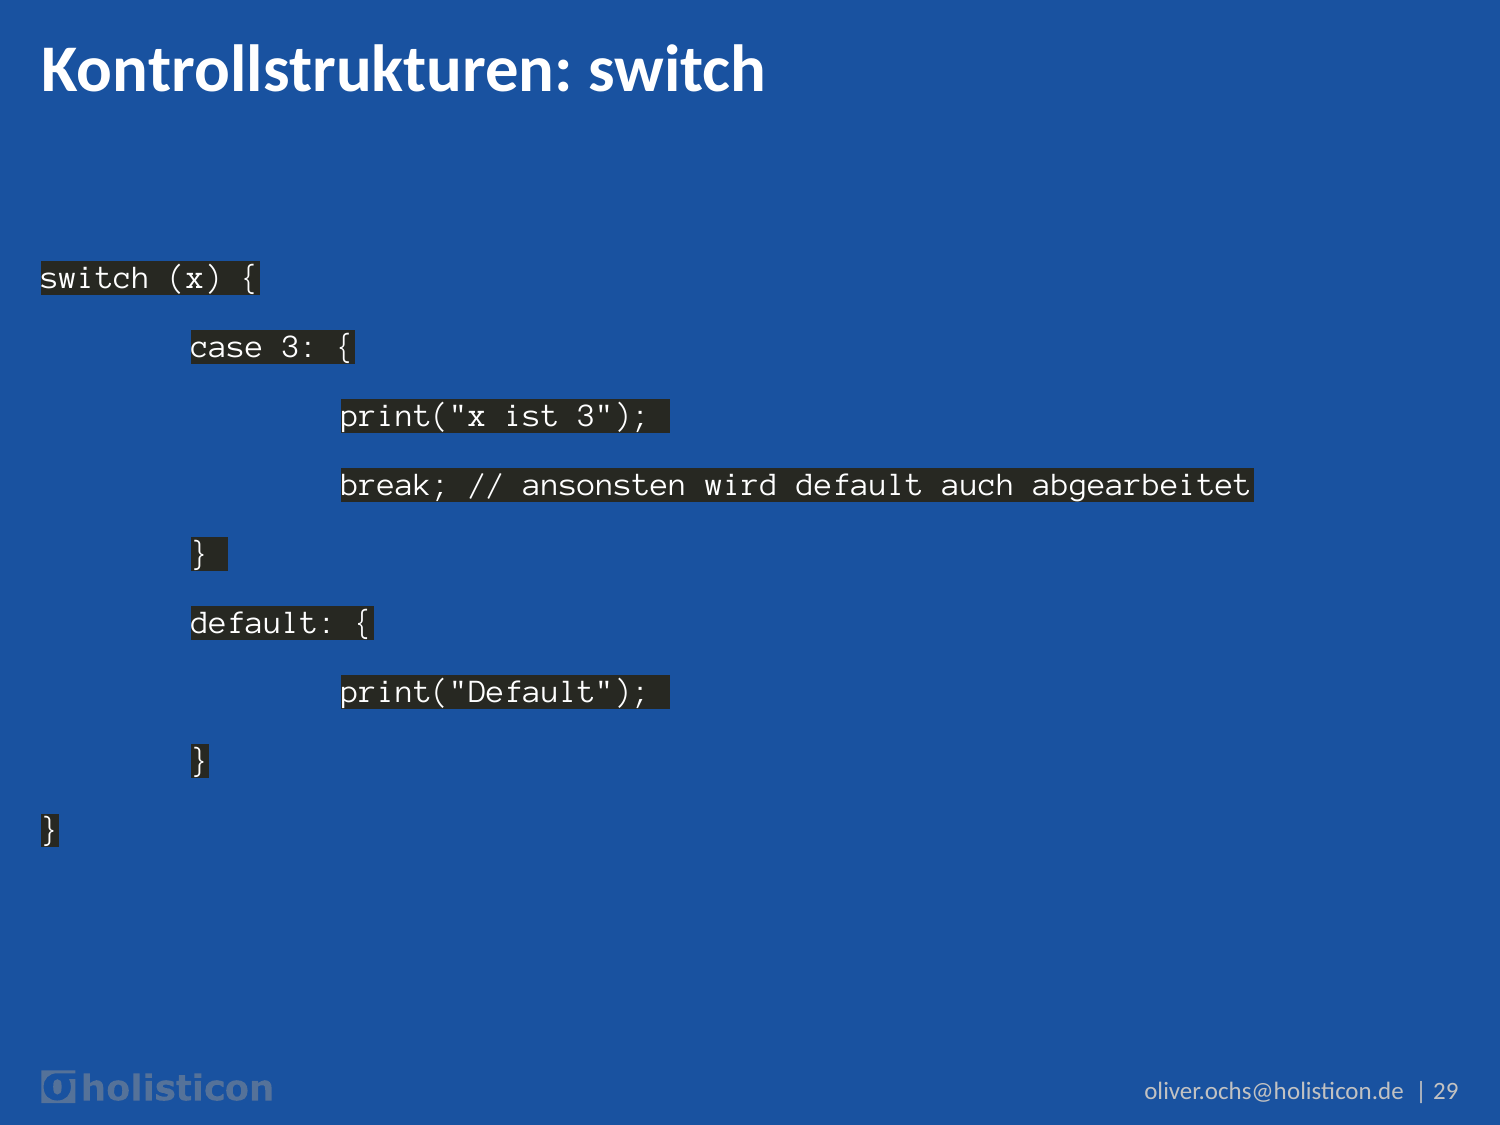

# Kontrollstrukturen: switch
switch (x) {
	case 3: {
		print("x ist 3");
		break; // ansonsten wird default auch abgearbeitet
	}
	default: {
		print("Default");
	}
}